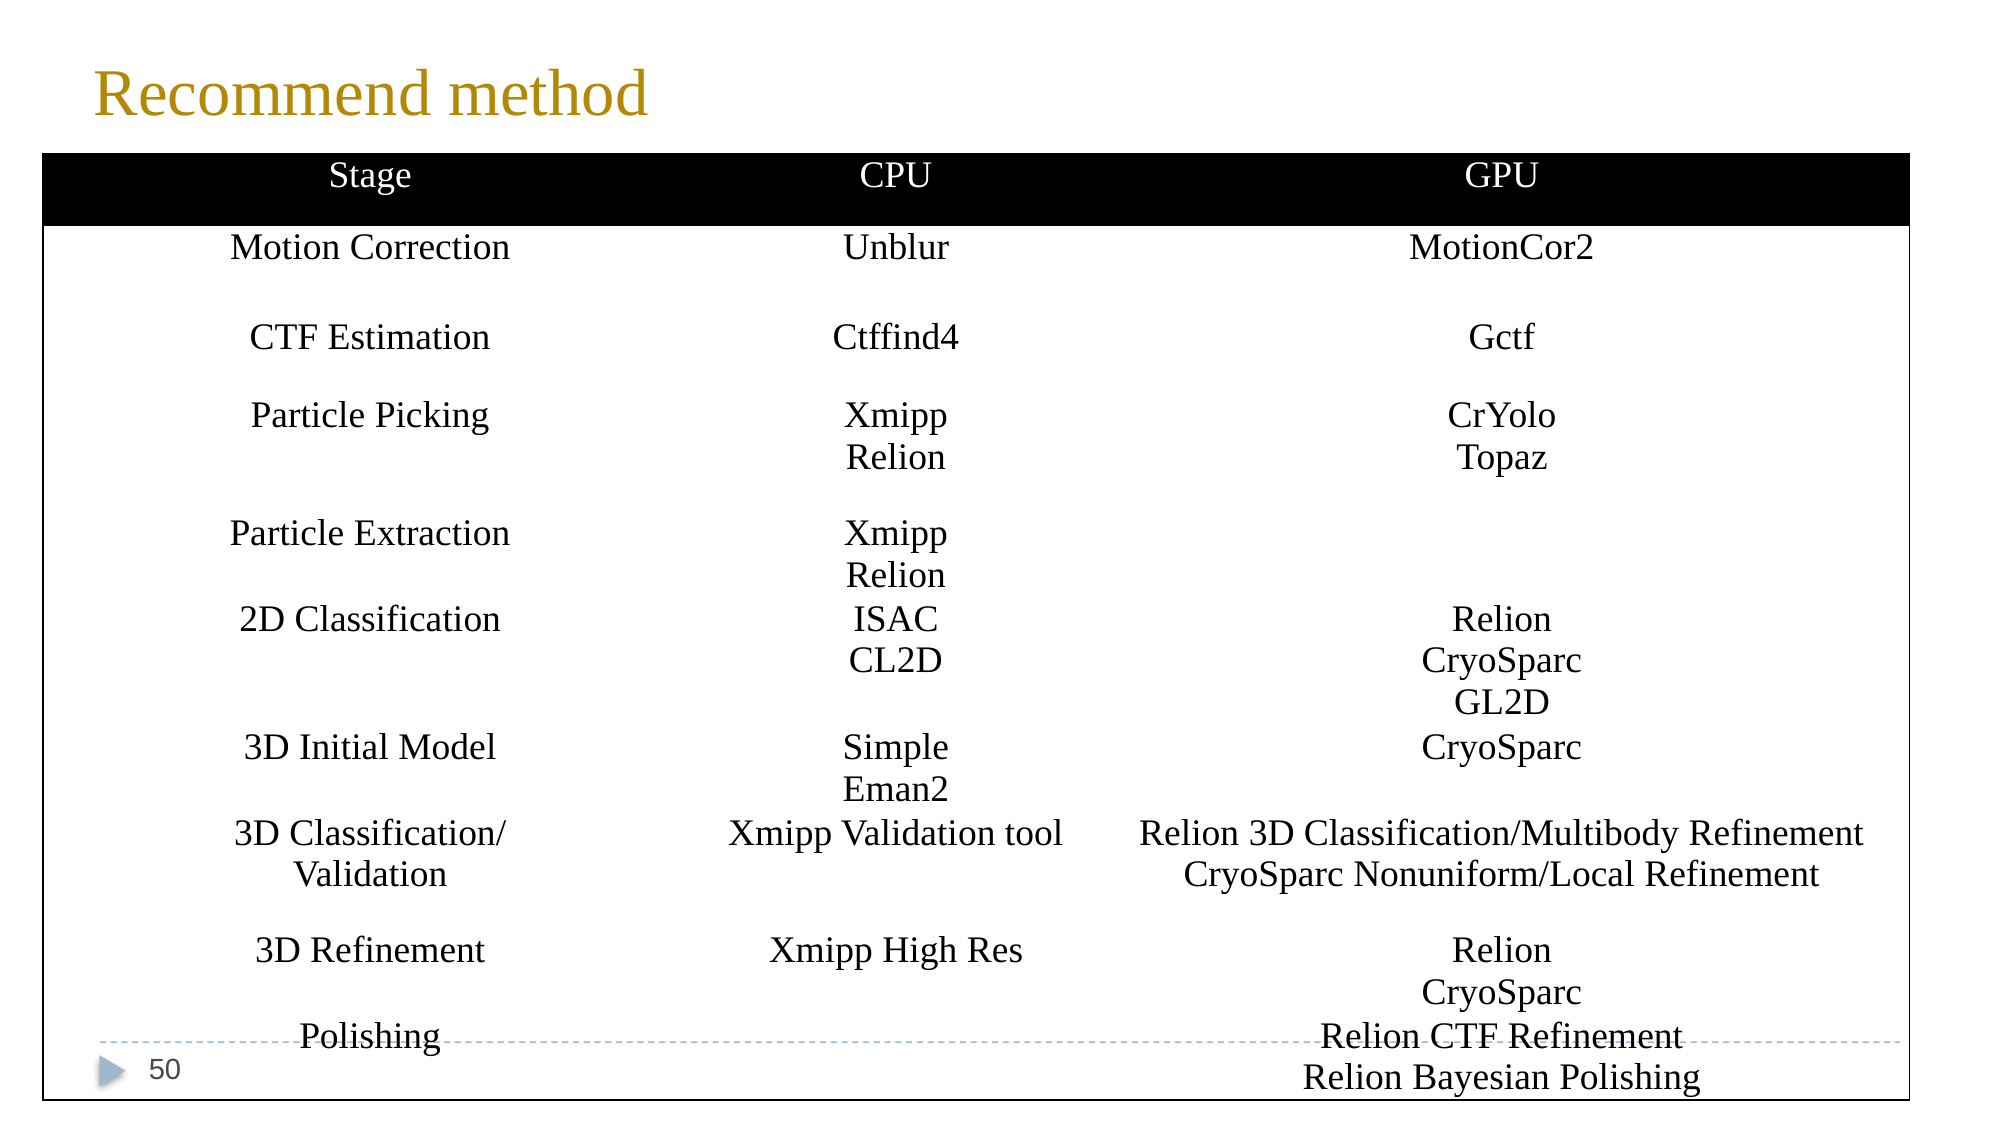

# Recommend method
| Stage | CPU | GPU |
| --- | --- | --- |
| Motion Correction | Unblur | MotionCor2 |
| CTF Estimation | Ctffind4 | Gctf |
| Particle Picking | Xmipp Relion | CrYolo Topaz |
| Particle Extraction | Xmipp Relion |  |
| 2D Classification | ISAC CL2D | Relion CryoSparc GL2D |
| 3D Initial Model | Simple Eman2 | CryoSparc |
| 3D Classification/ Validation | Xmipp Validation tool | Relion 3D Classification/Multibody Refinement CryoSparc Nonuniform/Local Refinement |
| 3D Refinement | Xmipp High Res | Relion CryoSparc |
| Polishing |  | Relion CTF Refinement Relion Bayesian Polishing |
50